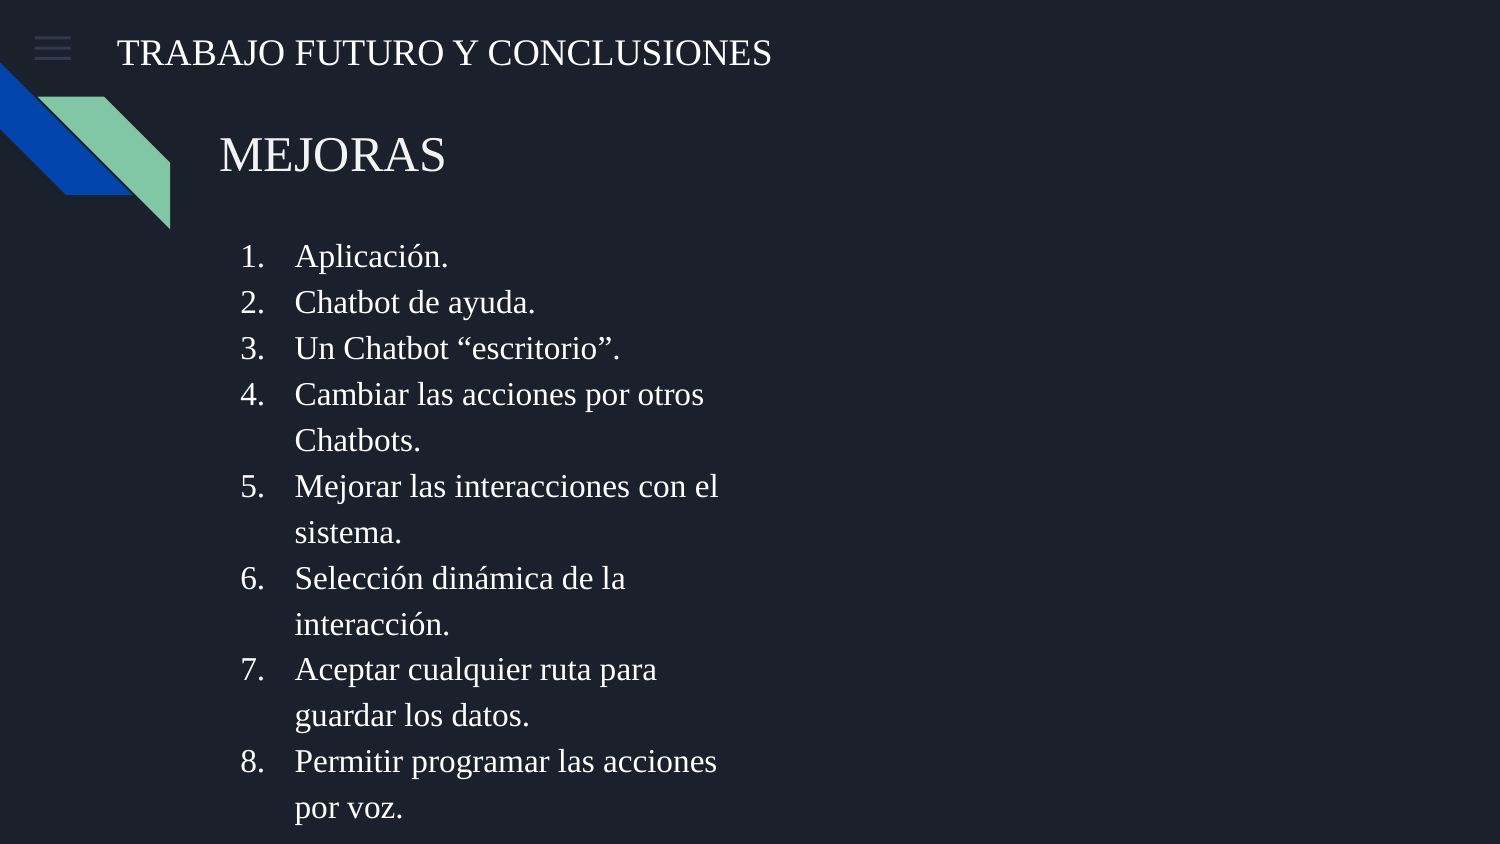

# TRABAJO FUTURO Y CONCLUSIONES
MEJORAS
Aplicación.
Chatbot de ayuda.
Un Chatbot “escritorio”.
Cambiar las acciones por otros Chatbots.
Mejorar las interacciones con el sistema.
Selección dinámica de la interacción.
Aceptar cualquier ruta para guardar los datos.
Permitir programar las acciones por voz.